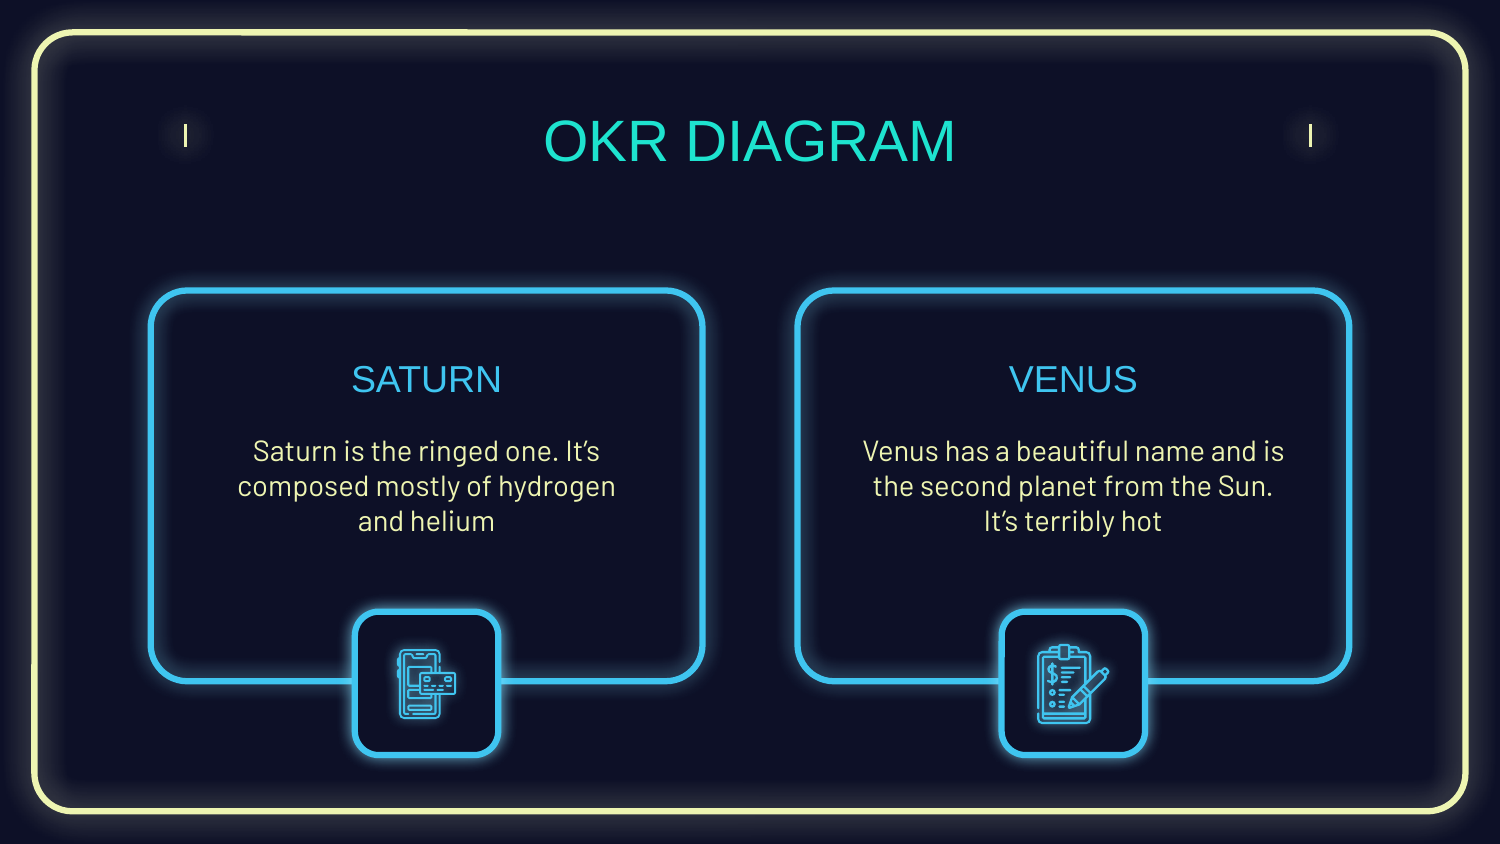

# OKR DIAGRAM
SATURN
VENUS
Saturn is the ringed one. It’s composed mostly of hydrogen and helium
Venus has a beautiful name and is the second planet from the Sun. It’s terribly hot